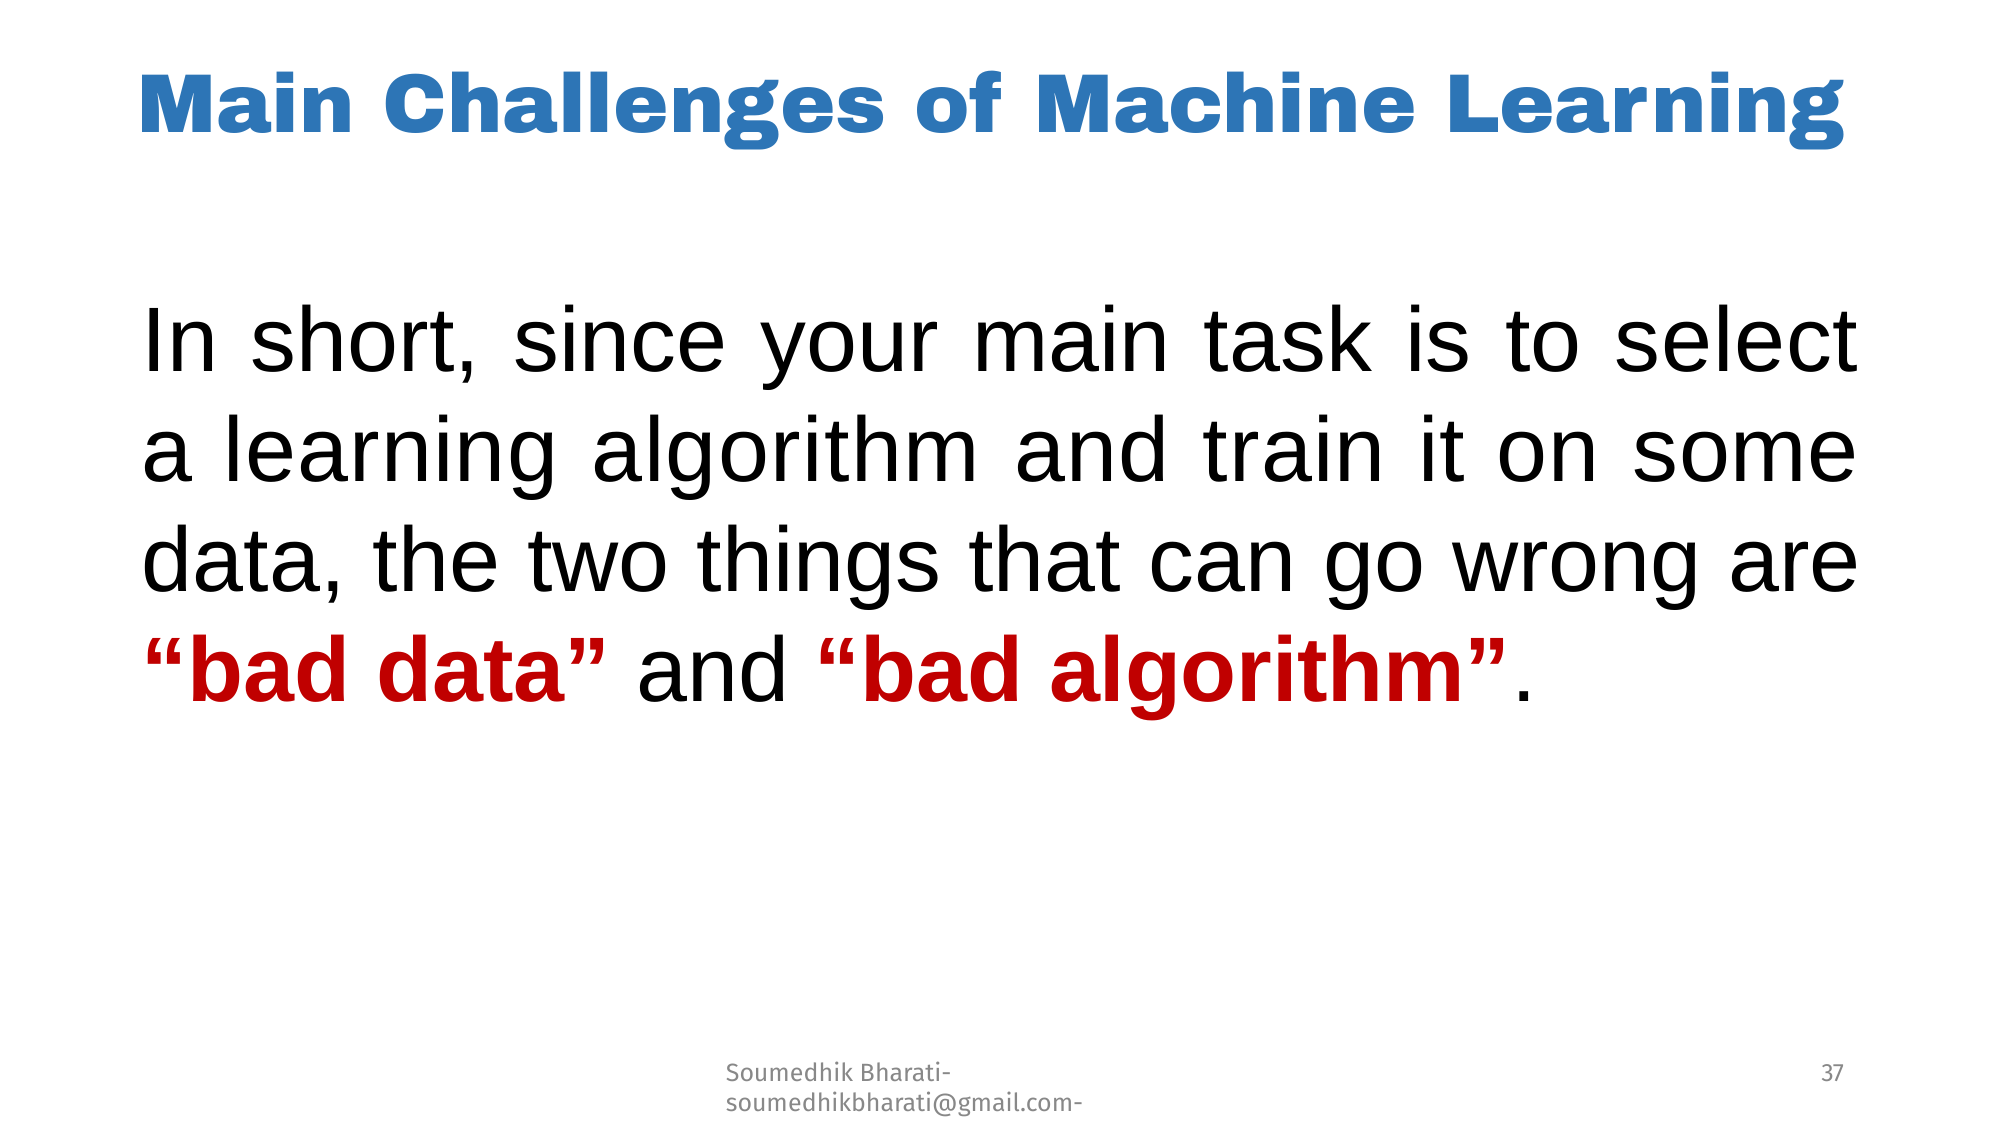

# Main Challenges of Machine Learning
In short, since your main task is to select a learning algorithm and train it on some data, the two things that can go wrong are “bad data” and “bad algorithm”.
Soumedhik Bharati- soumedhikbharati@gmail.com-
37